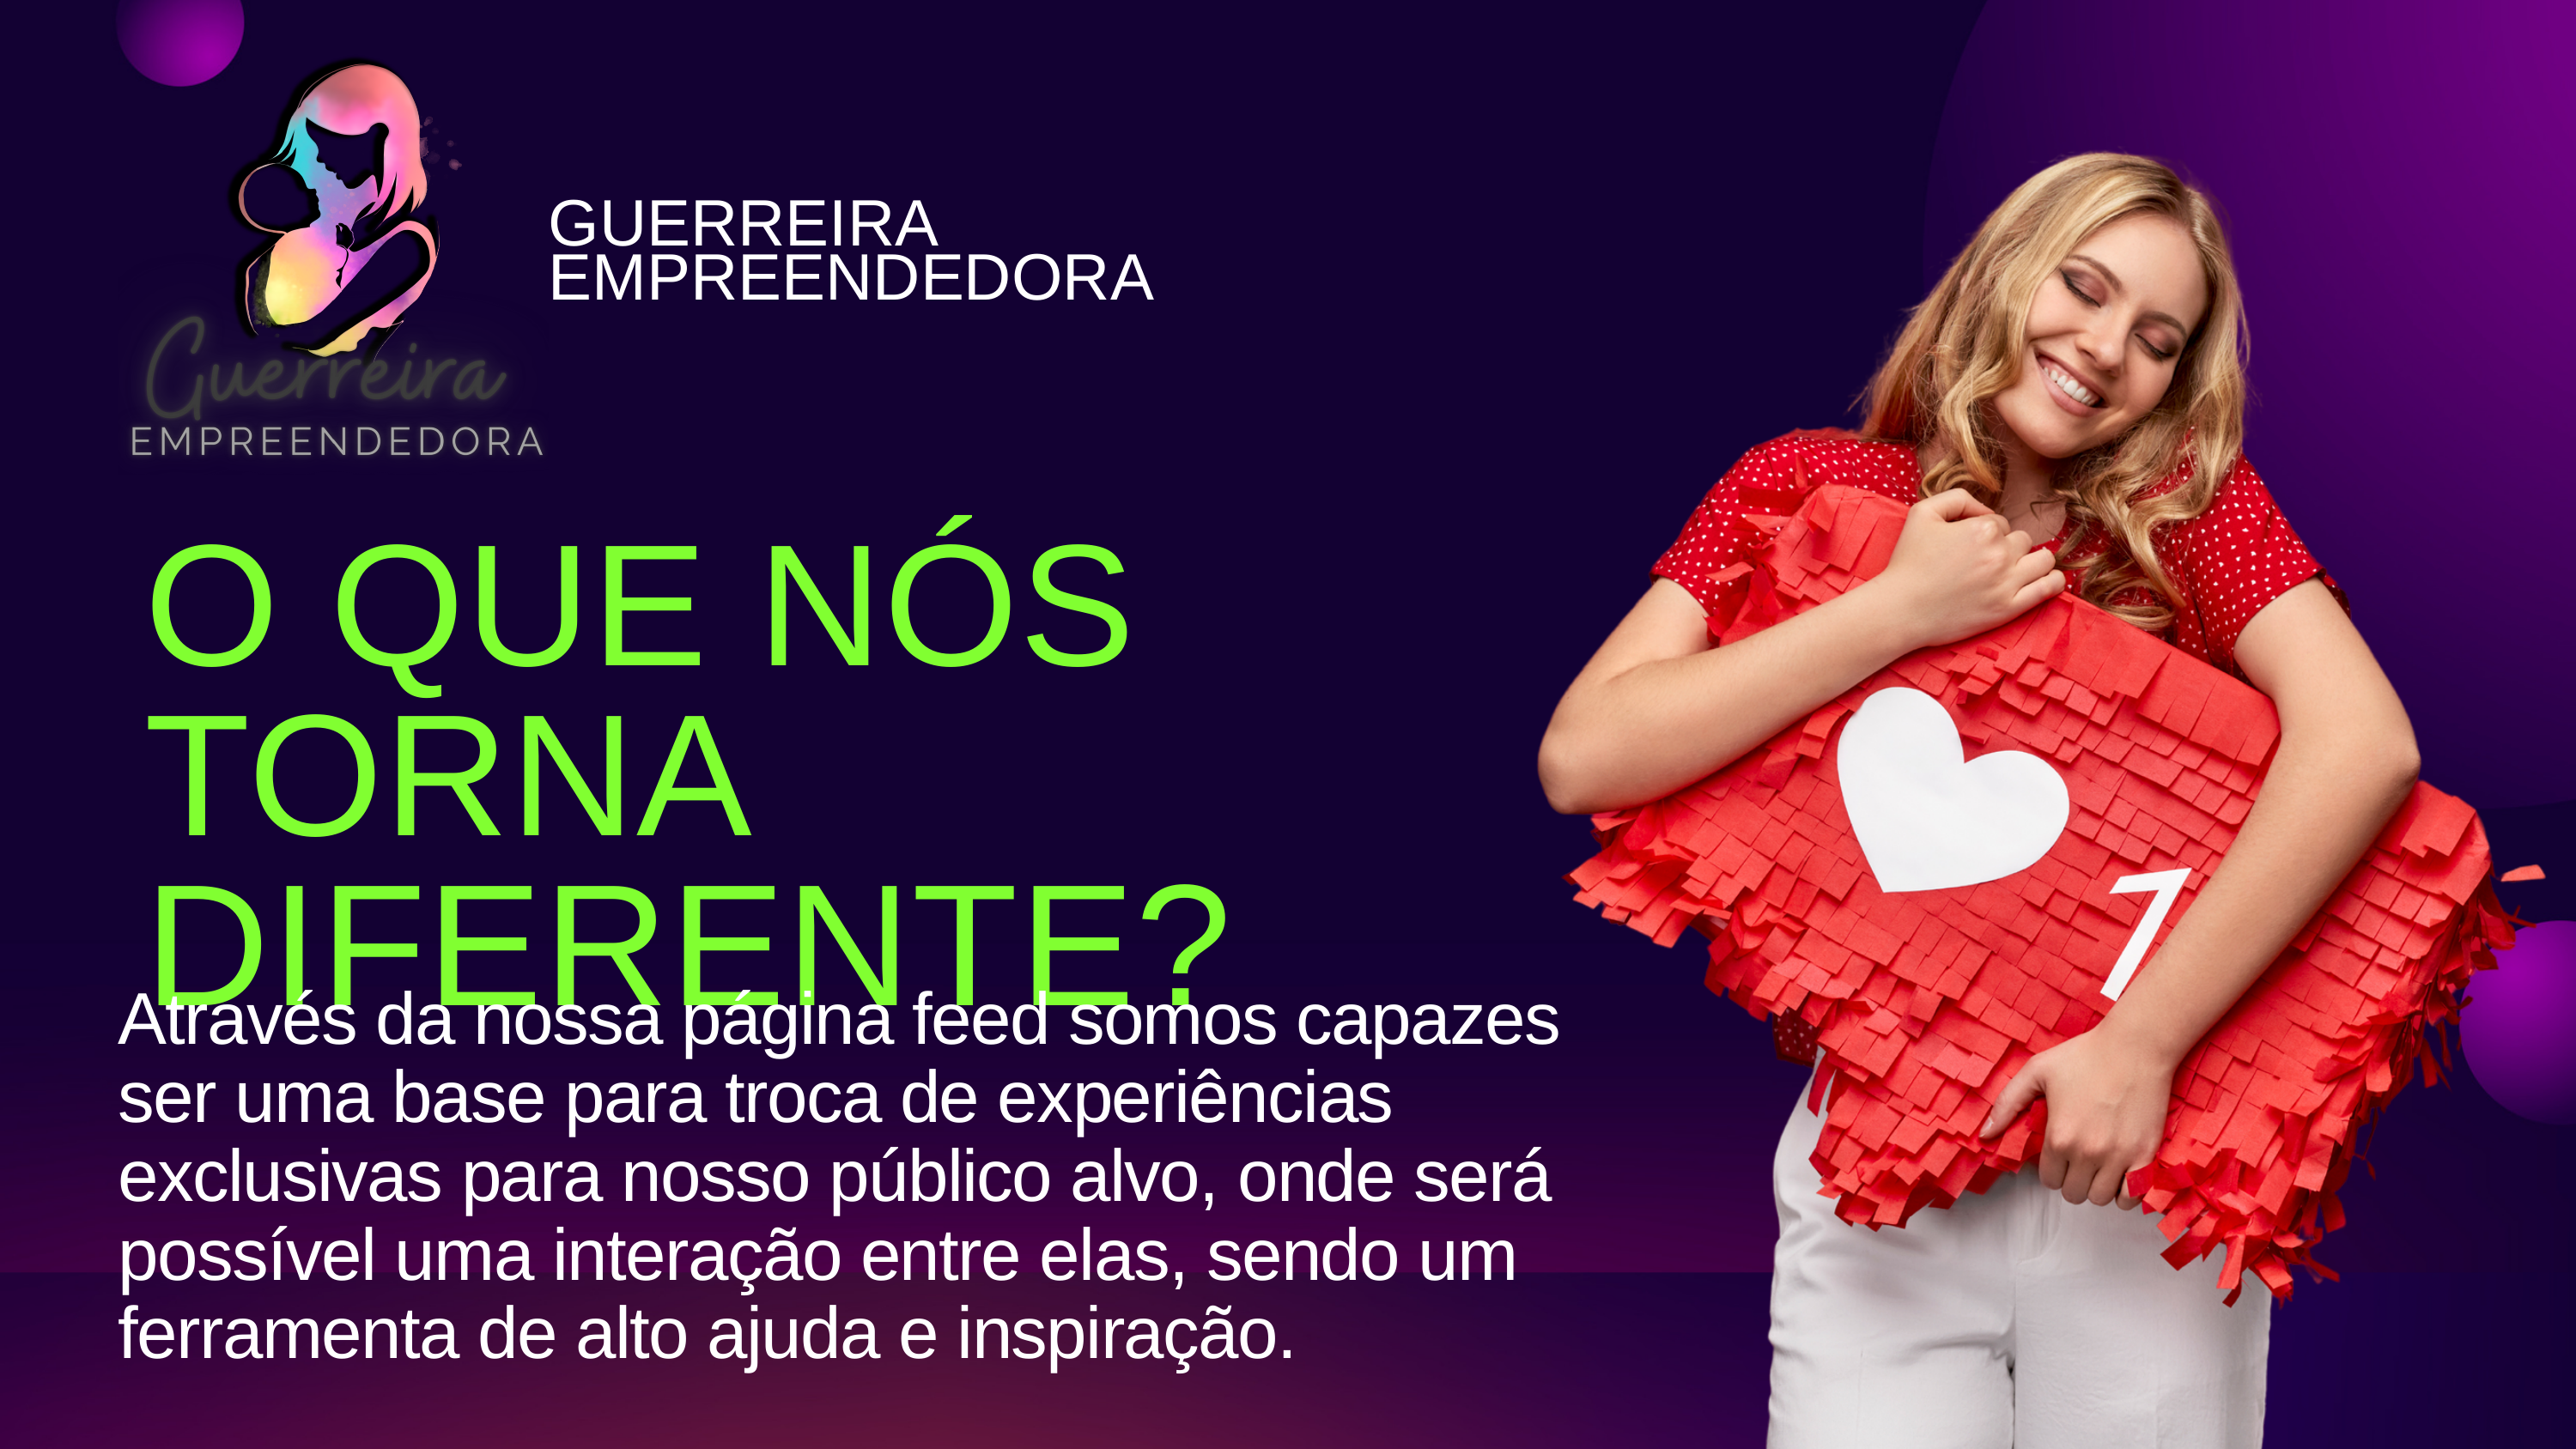

GUERREIRA EMPREENDEDORA

O QUE NÓS TORNA
DIFERENTE?
Através da nossa página feed somos capazes ser uma base para troca de experiências exclusivas para nosso público alvo, onde será possível uma interação entre elas, sendo um ferramenta de alto ajuda e inspiração.